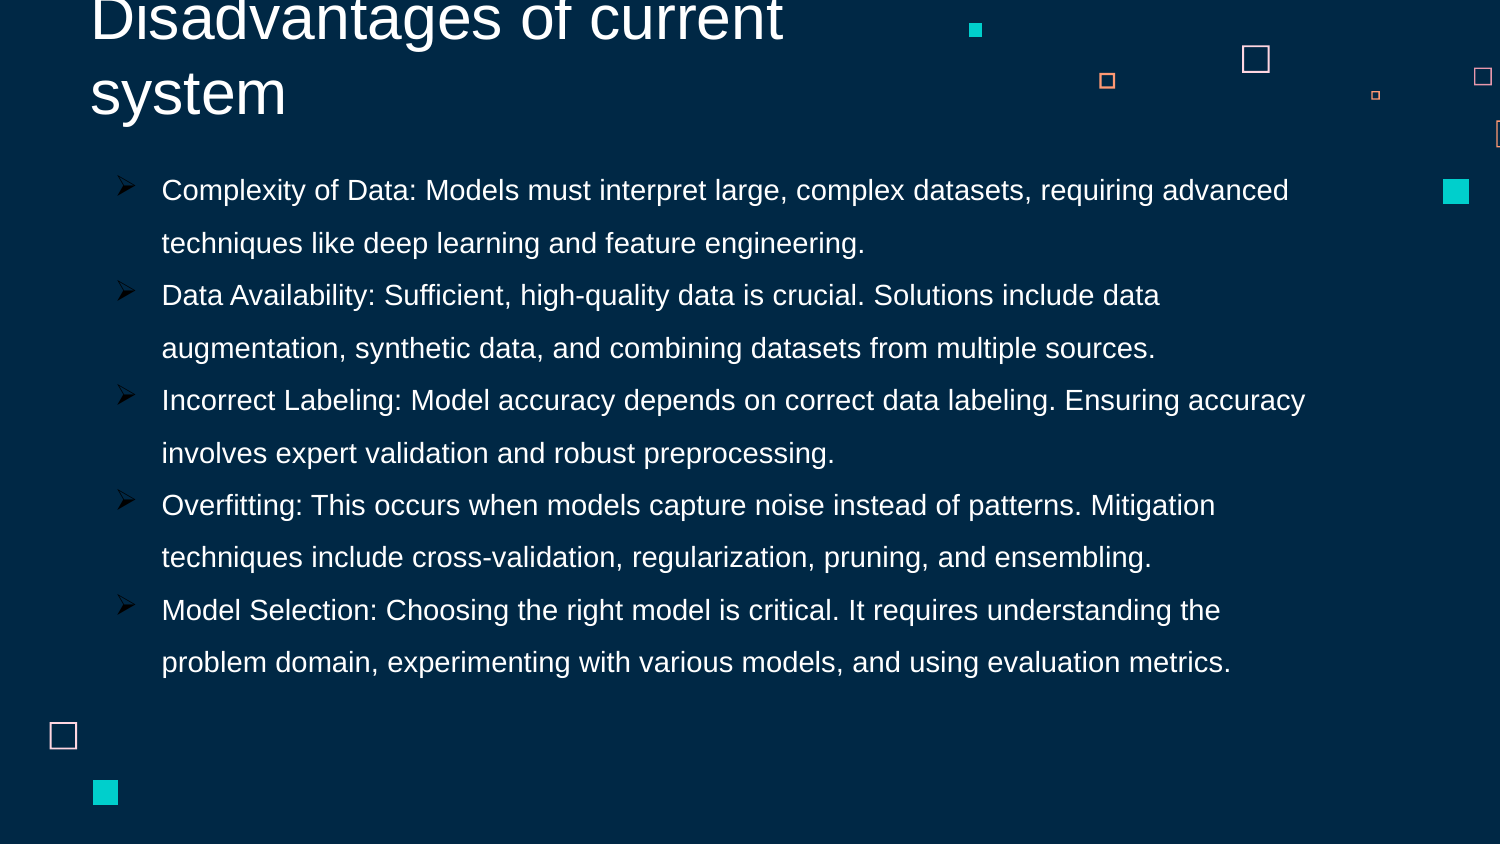

# Disadvantages of current system
Complexity of Data: Models must interpret large, complex datasets, requiring advanced techniques like deep learning and feature engineering.
Data Availability: Sufficient, high-quality data is crucial. Solutions include data augmentation, synthetic data, and combining datasets from multiple sources.
Incorrect Labeling: Model accuracy depends on correct data labeling. Ensuring accuracy involves expert validation and robust preprocessing.
Overfitting: This occurs when models capture noise instead of patterns. Mitigation techniques include cross-validation, regularization, pruning, and ensembling.
Model Selection: Choosing the right model is critical. It requires understanding the problem domain, experimenting with various models, and using evaluation metrics.